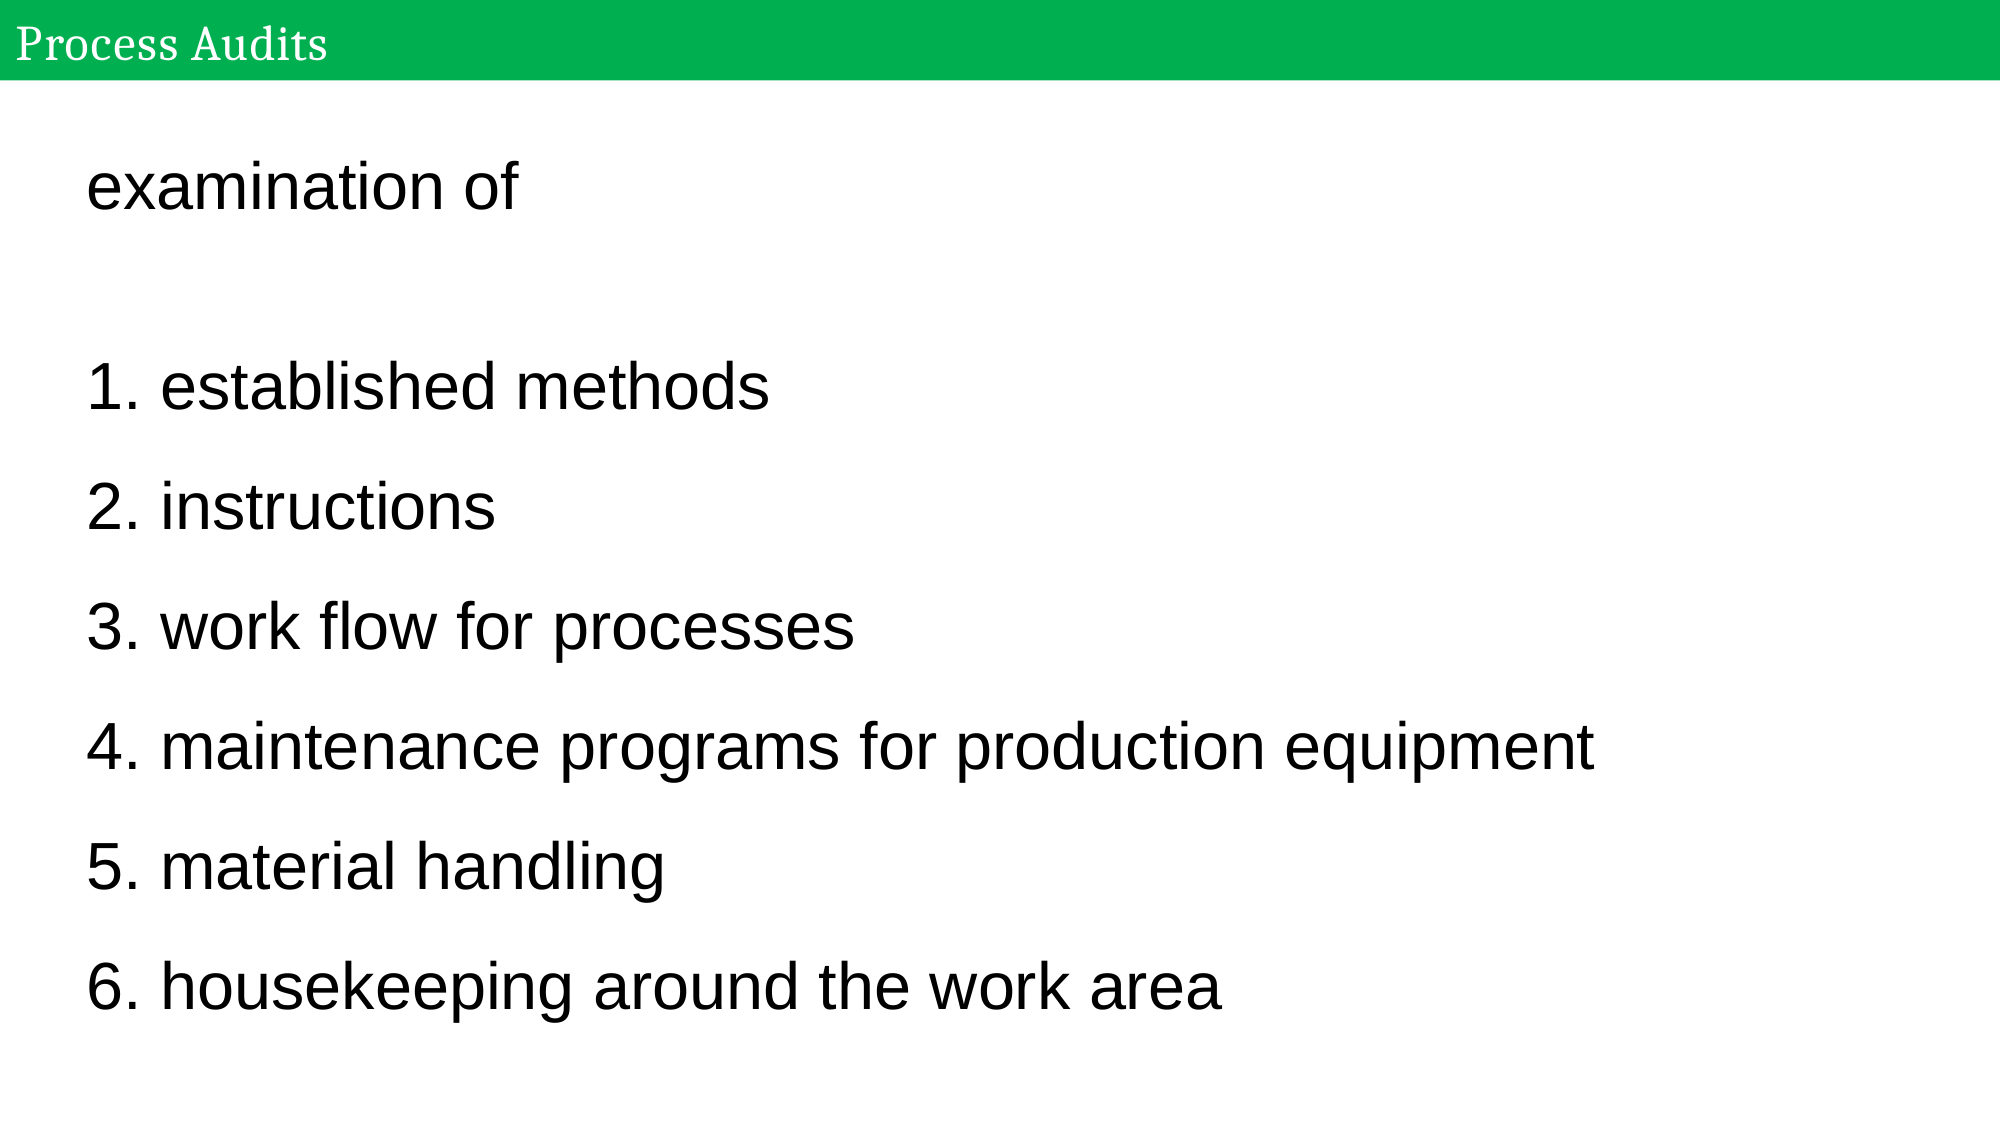

# Process Audits
examination of

1. established methods
2. instructions
3. work flow for processes
4. maintenance programs for production equipment
5. material handling
6. housekeeping around the work area